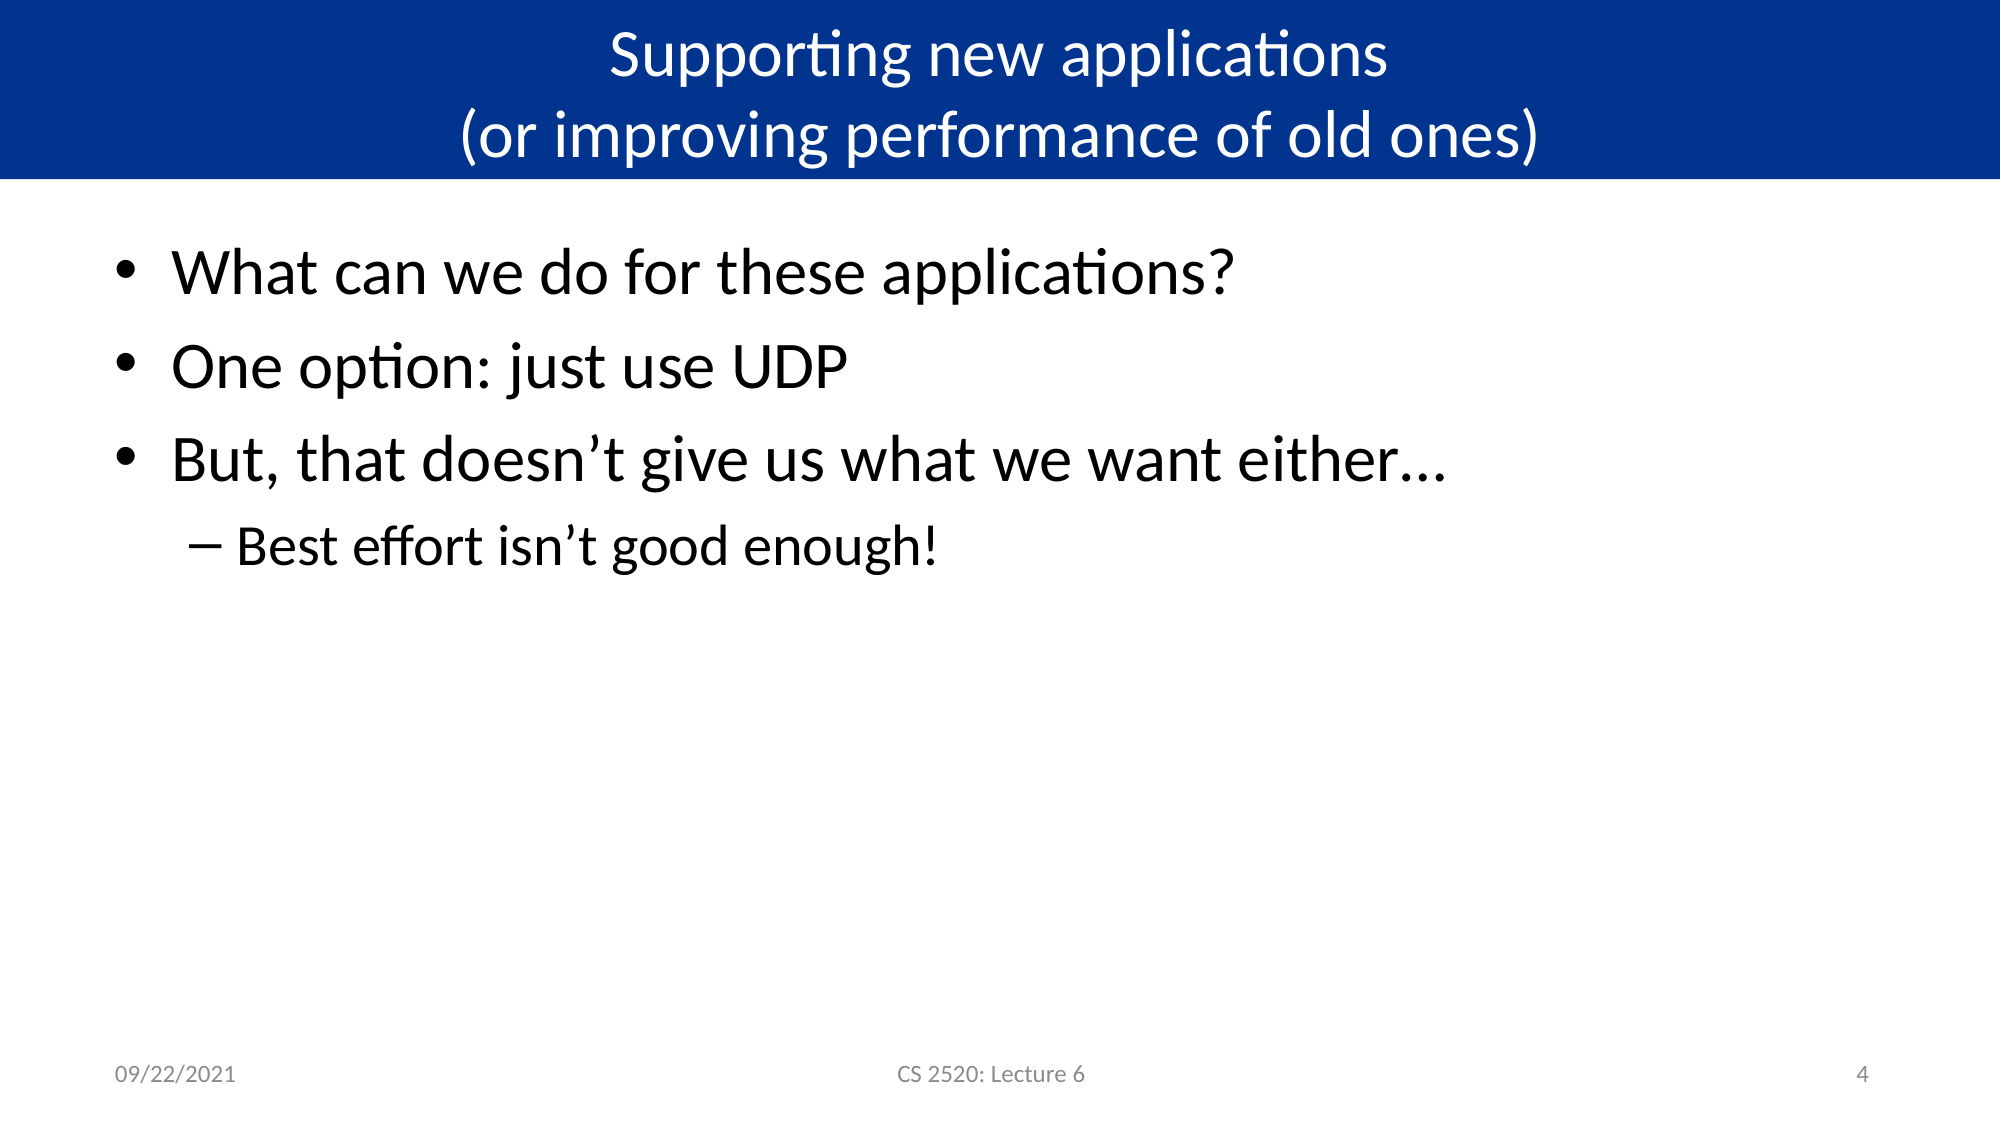

# Supporting new applications (or improving performance of old ones)
What can we do for these applications?
One option: just use UDP
But, that doesn’t give us what we want either…
Best effort isn’t good enough!
09/22/2021
CS 2520: Lecture 6
4